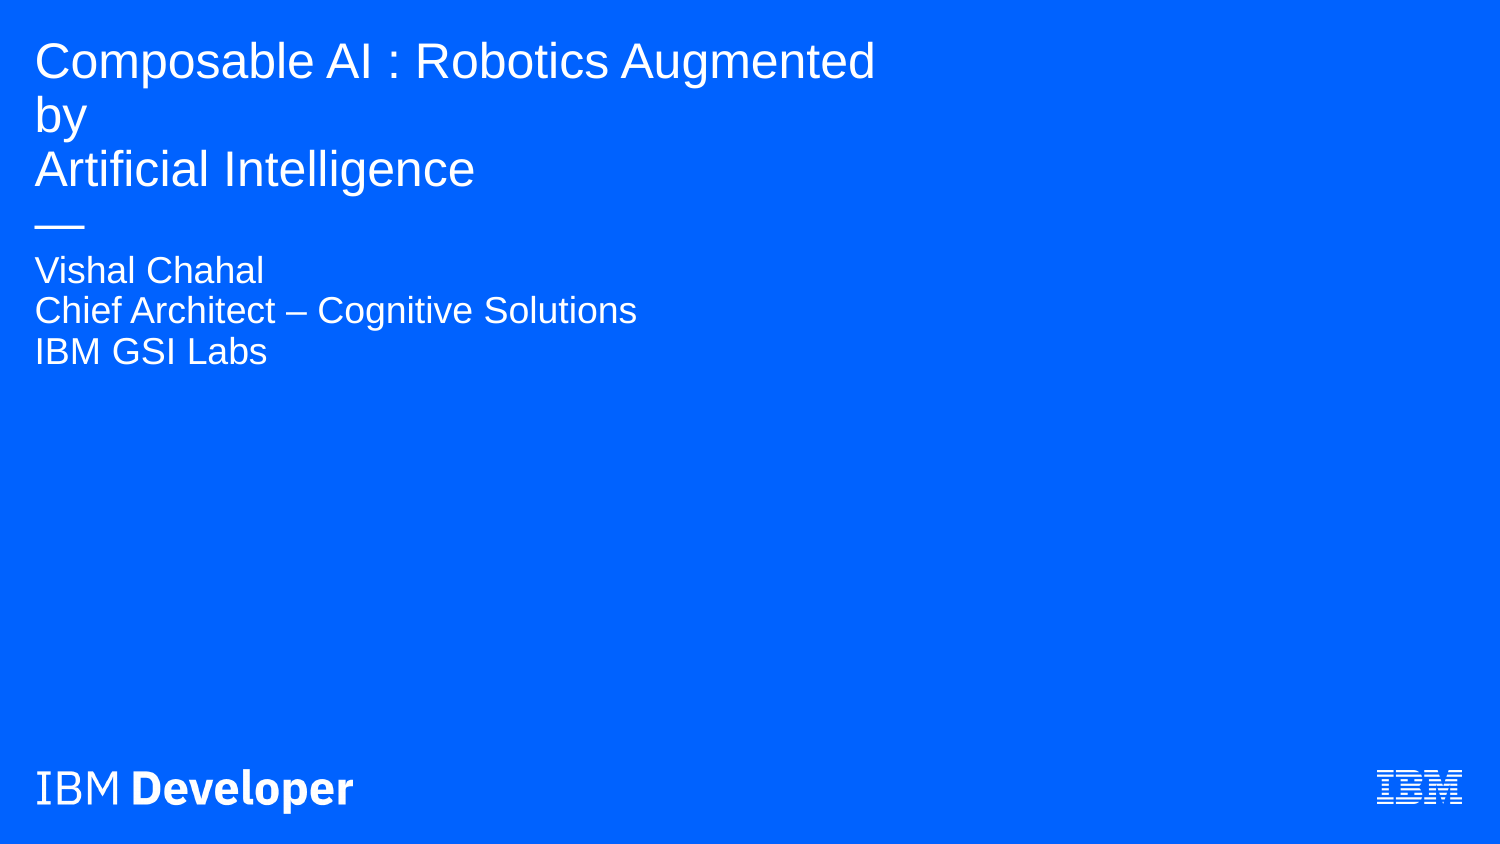

# Composable AI : Robotics Augmented by Artificial Intelligence — Vishal Chahal Chief Architect – Cognitive Solutions IBM GSI Labs